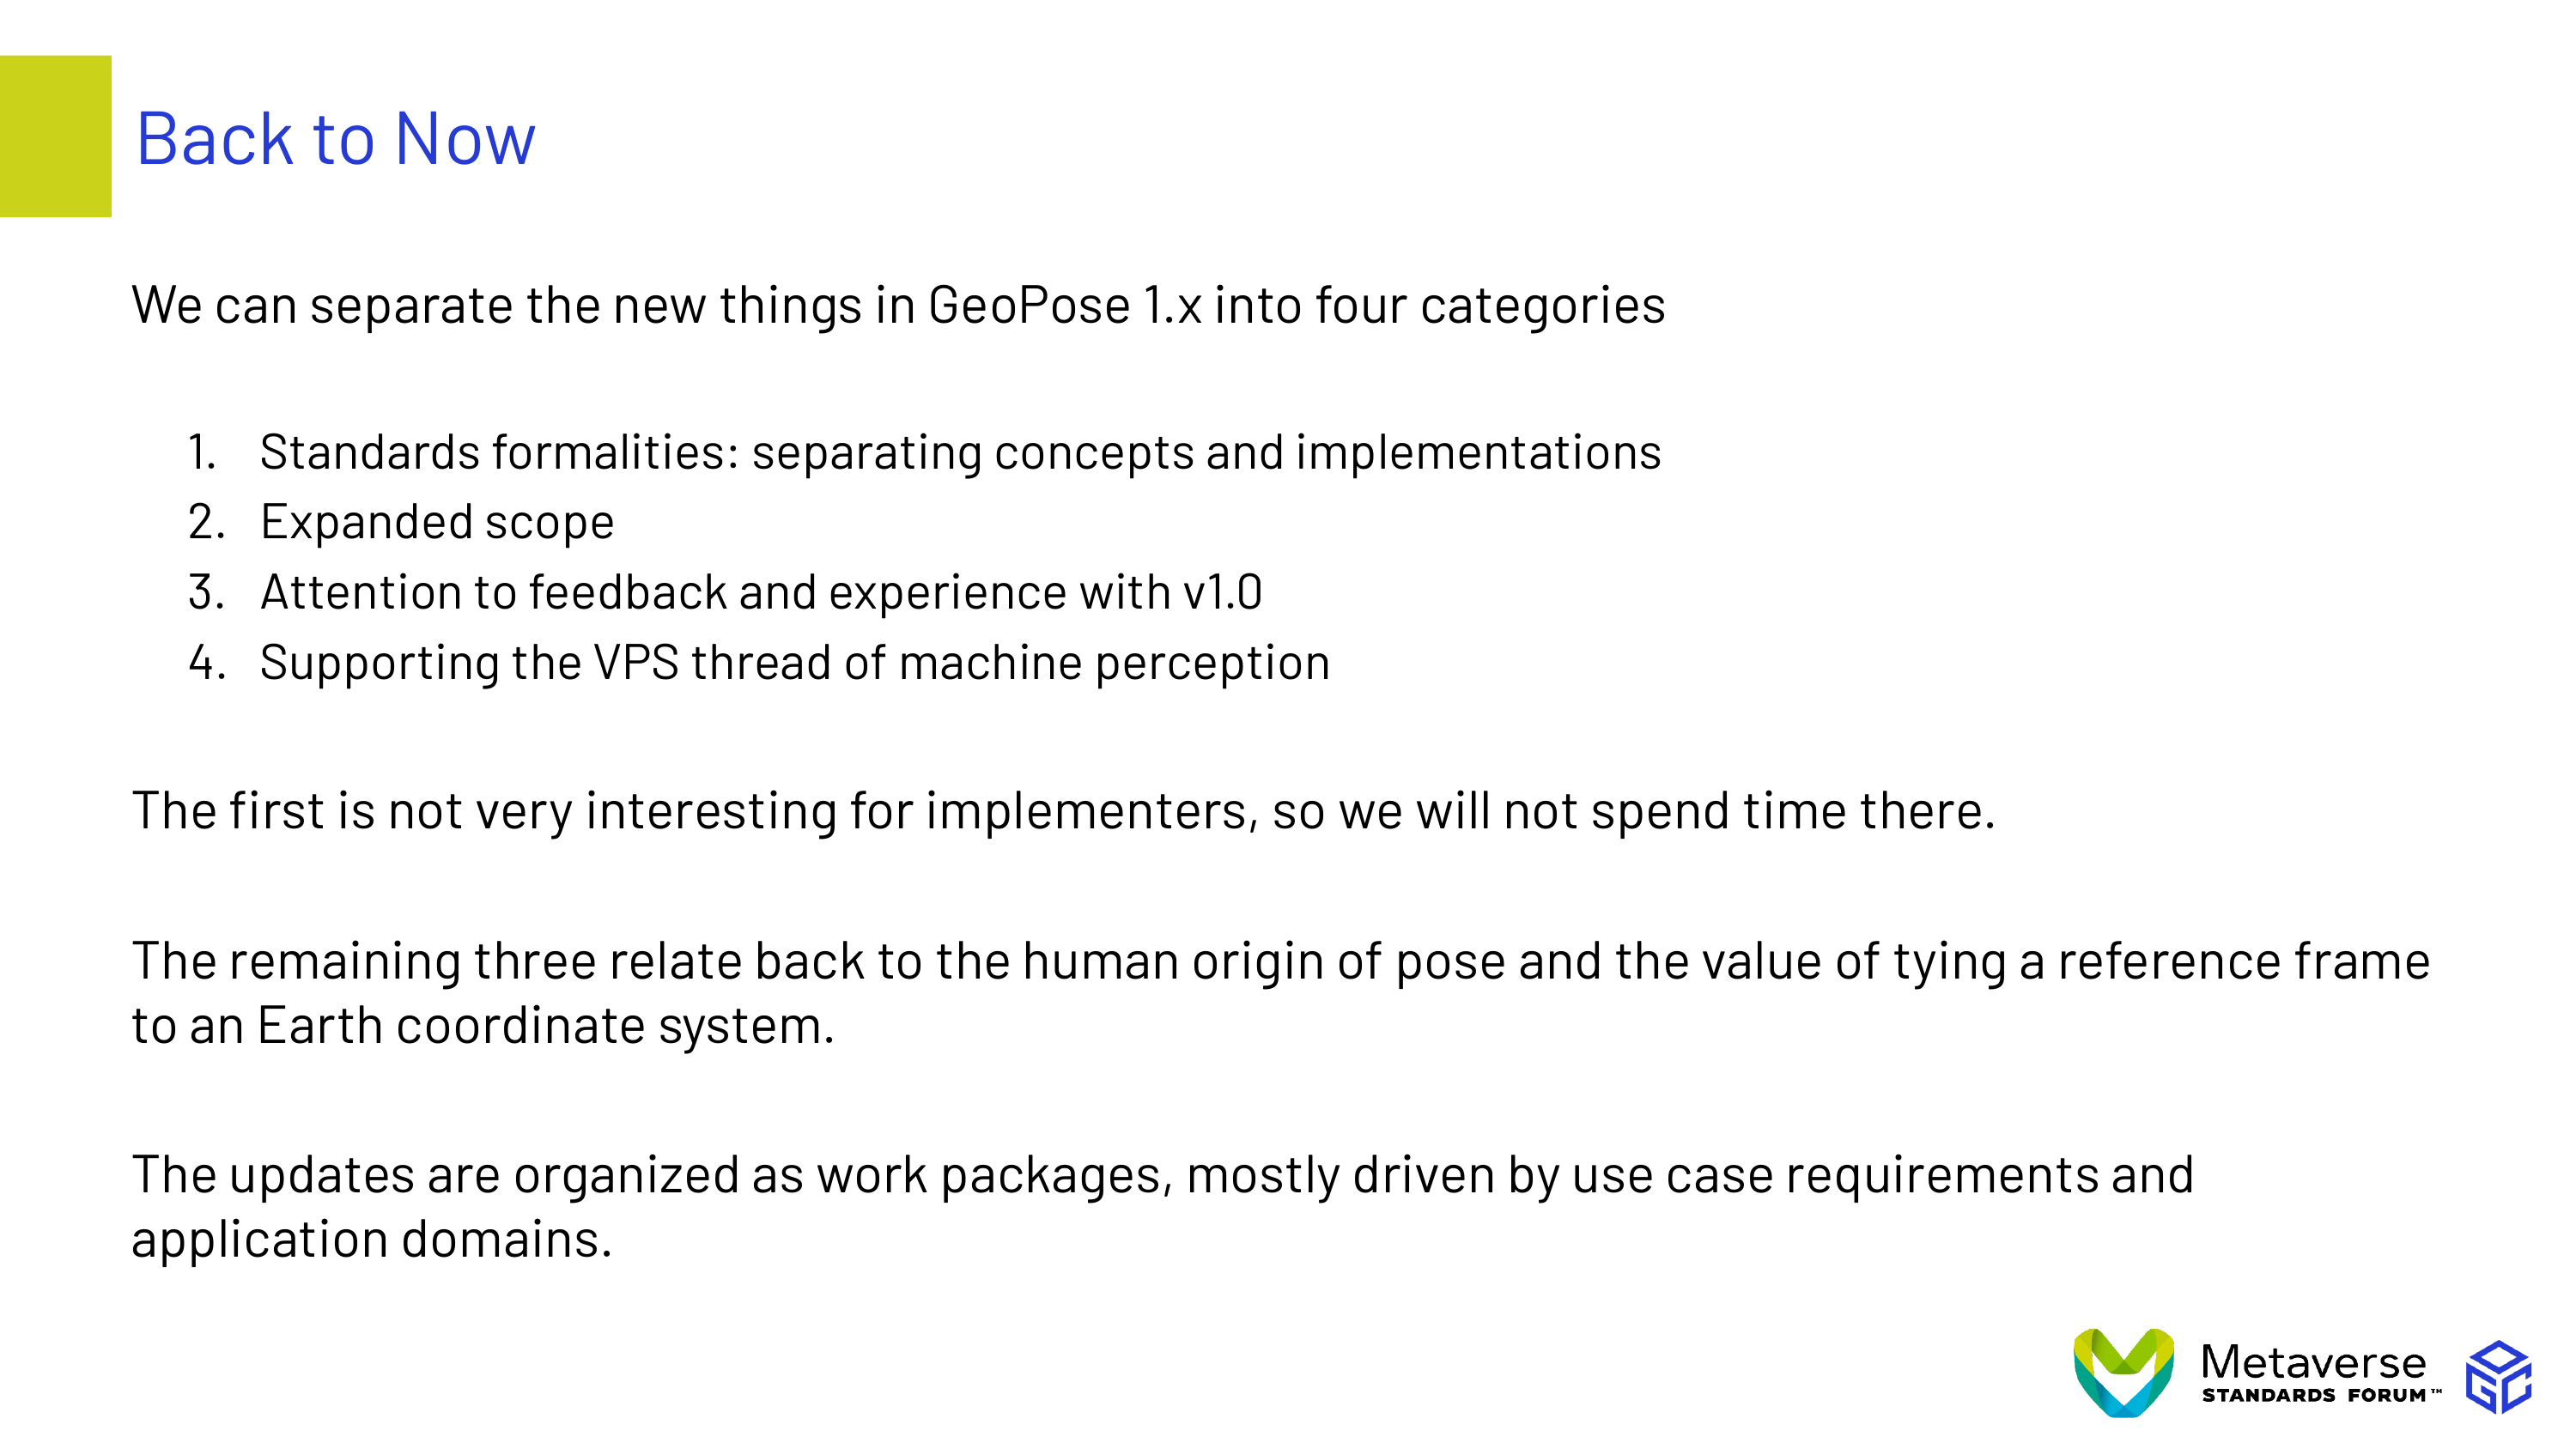

# Back to Now
We can separate the new things in GeoPose 1.x into four categories

Standards formalities: separating concepts and implementations
Expanded scope
Attention to feedback and experience with v1.0
Supporting the VPS thread of machine perception

The first is not very interesting for implementers, so we will not spend time there.

The remaining three relate back to the human origin of pose and the value of tying a reference frame to an Earth coordinate system.

The updates are organized as work packages, mostly driven by use case requirements and application domains.